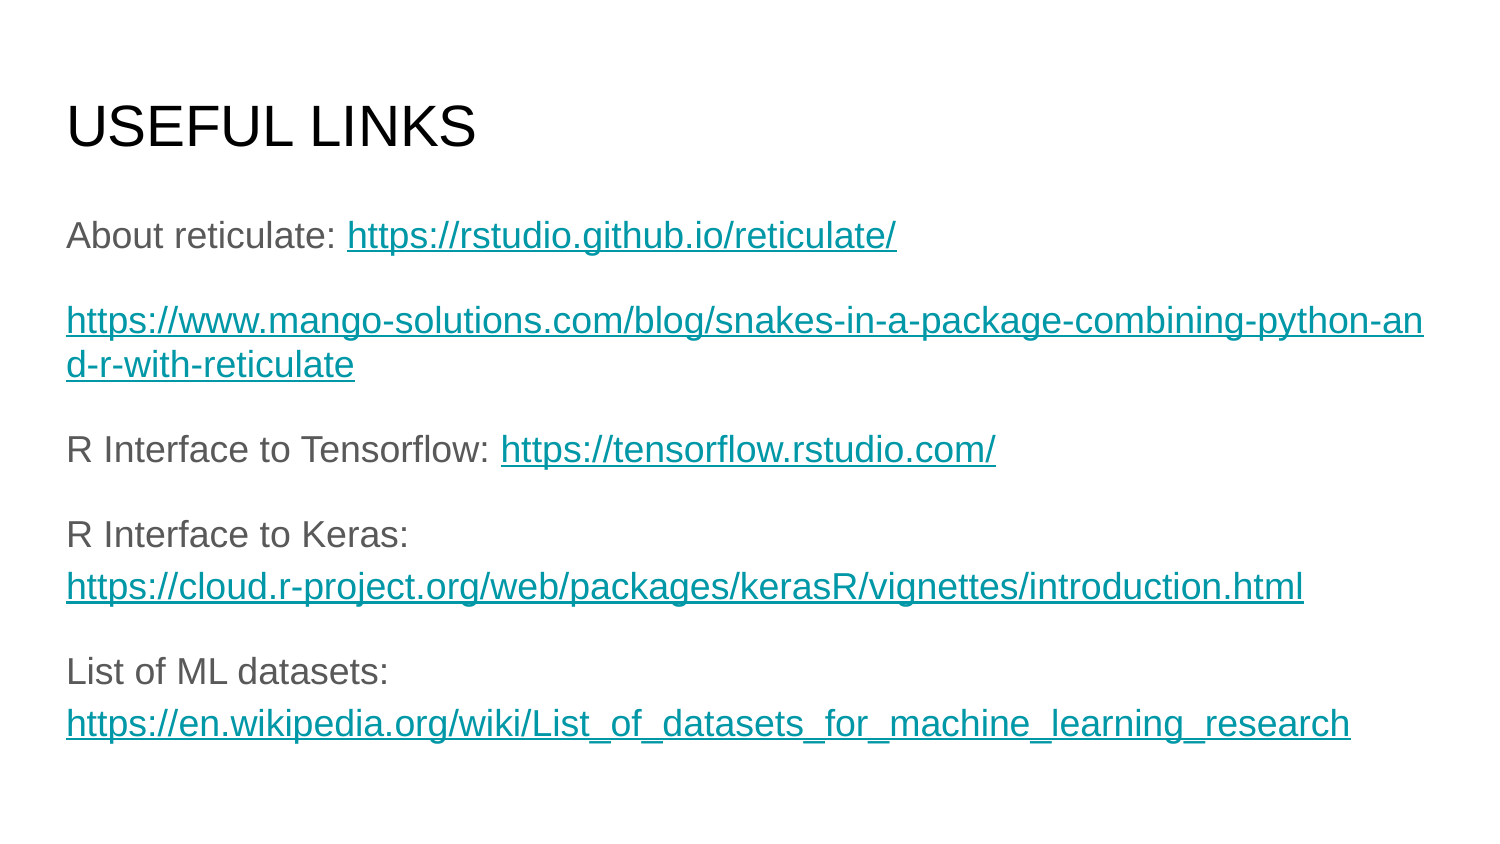

# USEFUL LINKS
About reticulate: https://rstudio.github.io/reticulate/
https://www.mango-solutions.com/blog/snakes-in-a-package-combining-python-and-r-with-reticulate
R Interface to Tensorflow: https://tensorflow.rstudio.com/
R Interface to Keras: https://cloud.r-project.org/web/packages/kerasR/vignettes/introduction.html
List of ML datasets: https://en.wikipedia.org/wiki/List_of_datasets_for_machine_learning_research